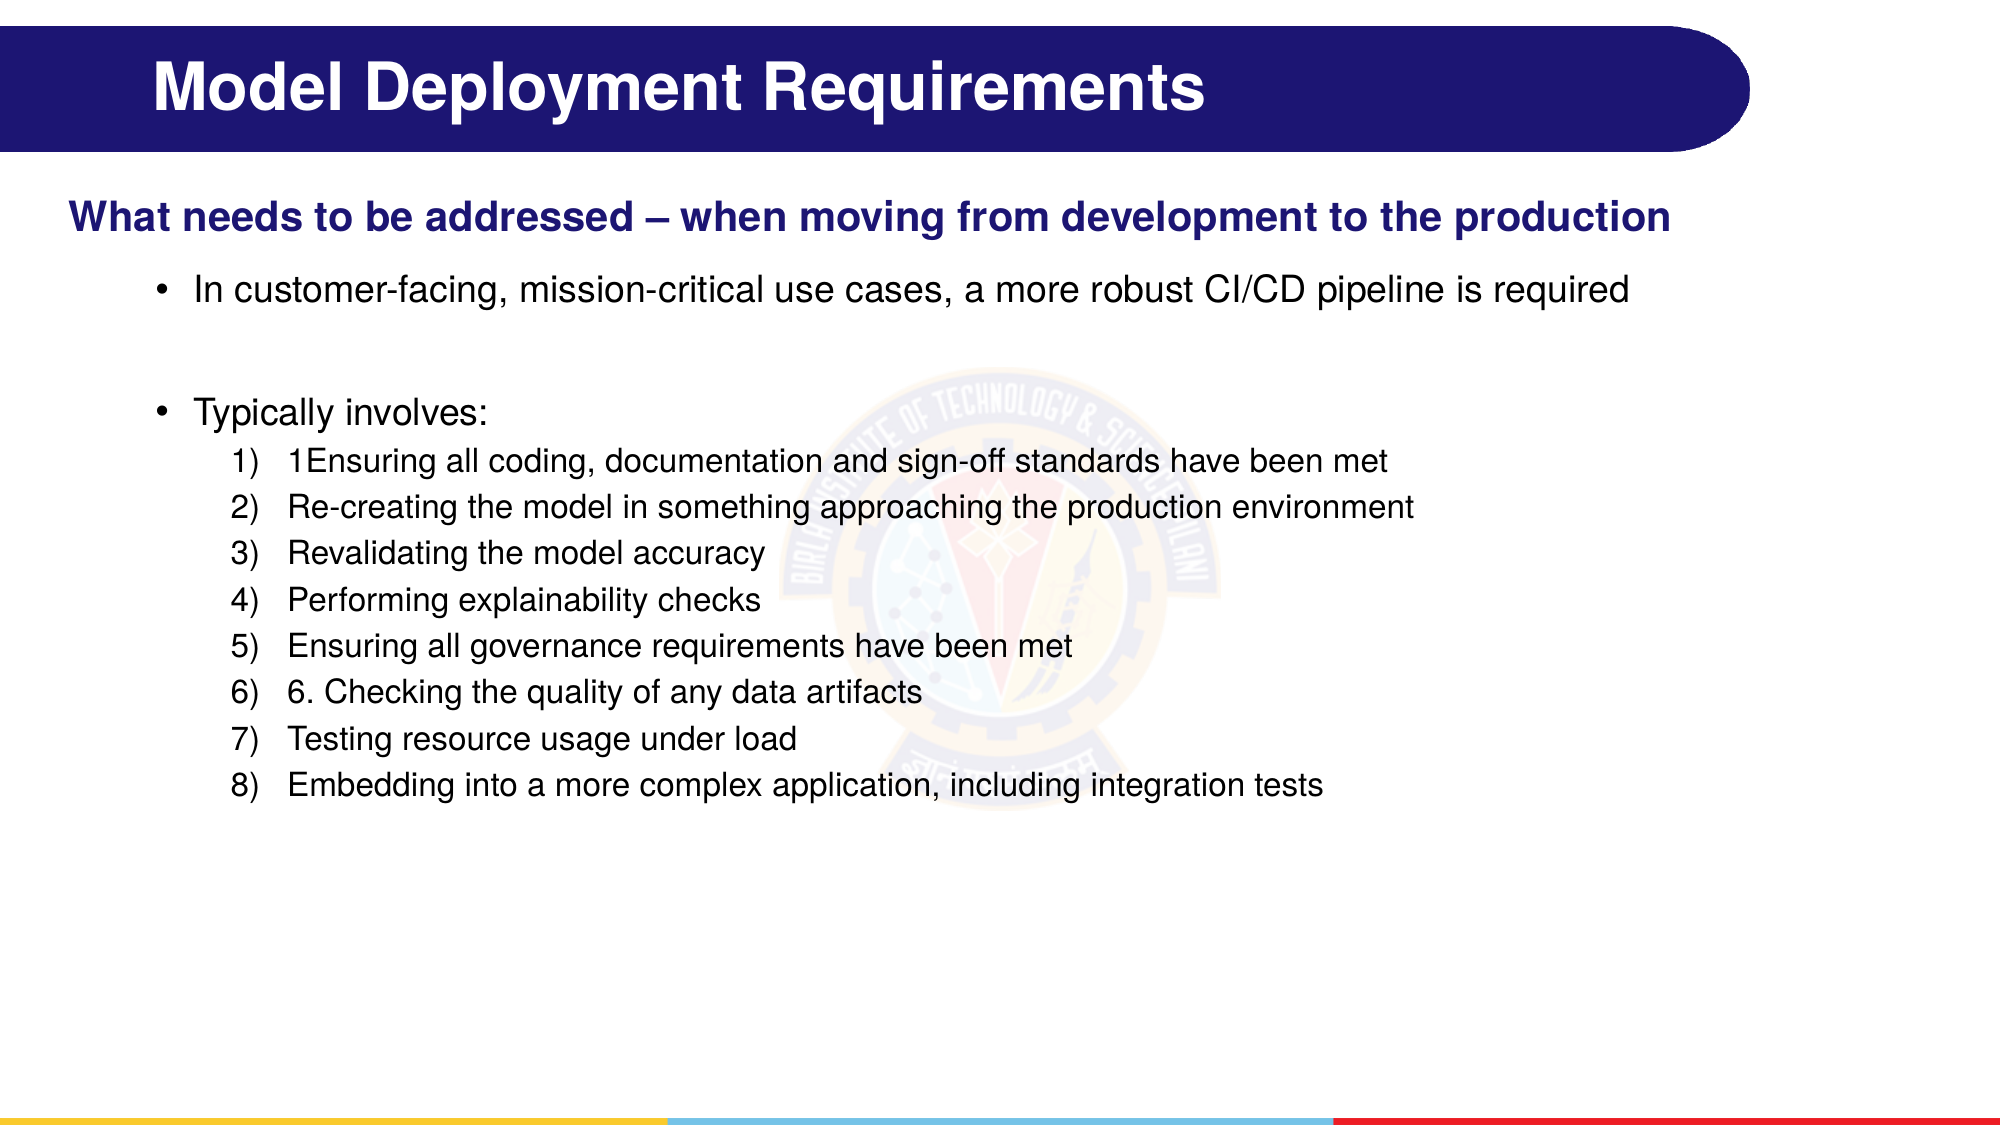

# Model Deployment Requirements
What needs to be addressed – when moving from development to the production
In customer-facing, mission-critical use cases, a more robust CI/CD pipeline is required

Typically involves:
1Ensuring all coding, documentation and sign-off standards have been met
Re-creating the model in something approaching the production environment
Revalidating the model accuracy
Performing explainability checks
Ensuring all governance requirements have been met
6. Checking the quality of any data artifacts
Testing resource usage under load
Embedding into a more complex application, including integration tests